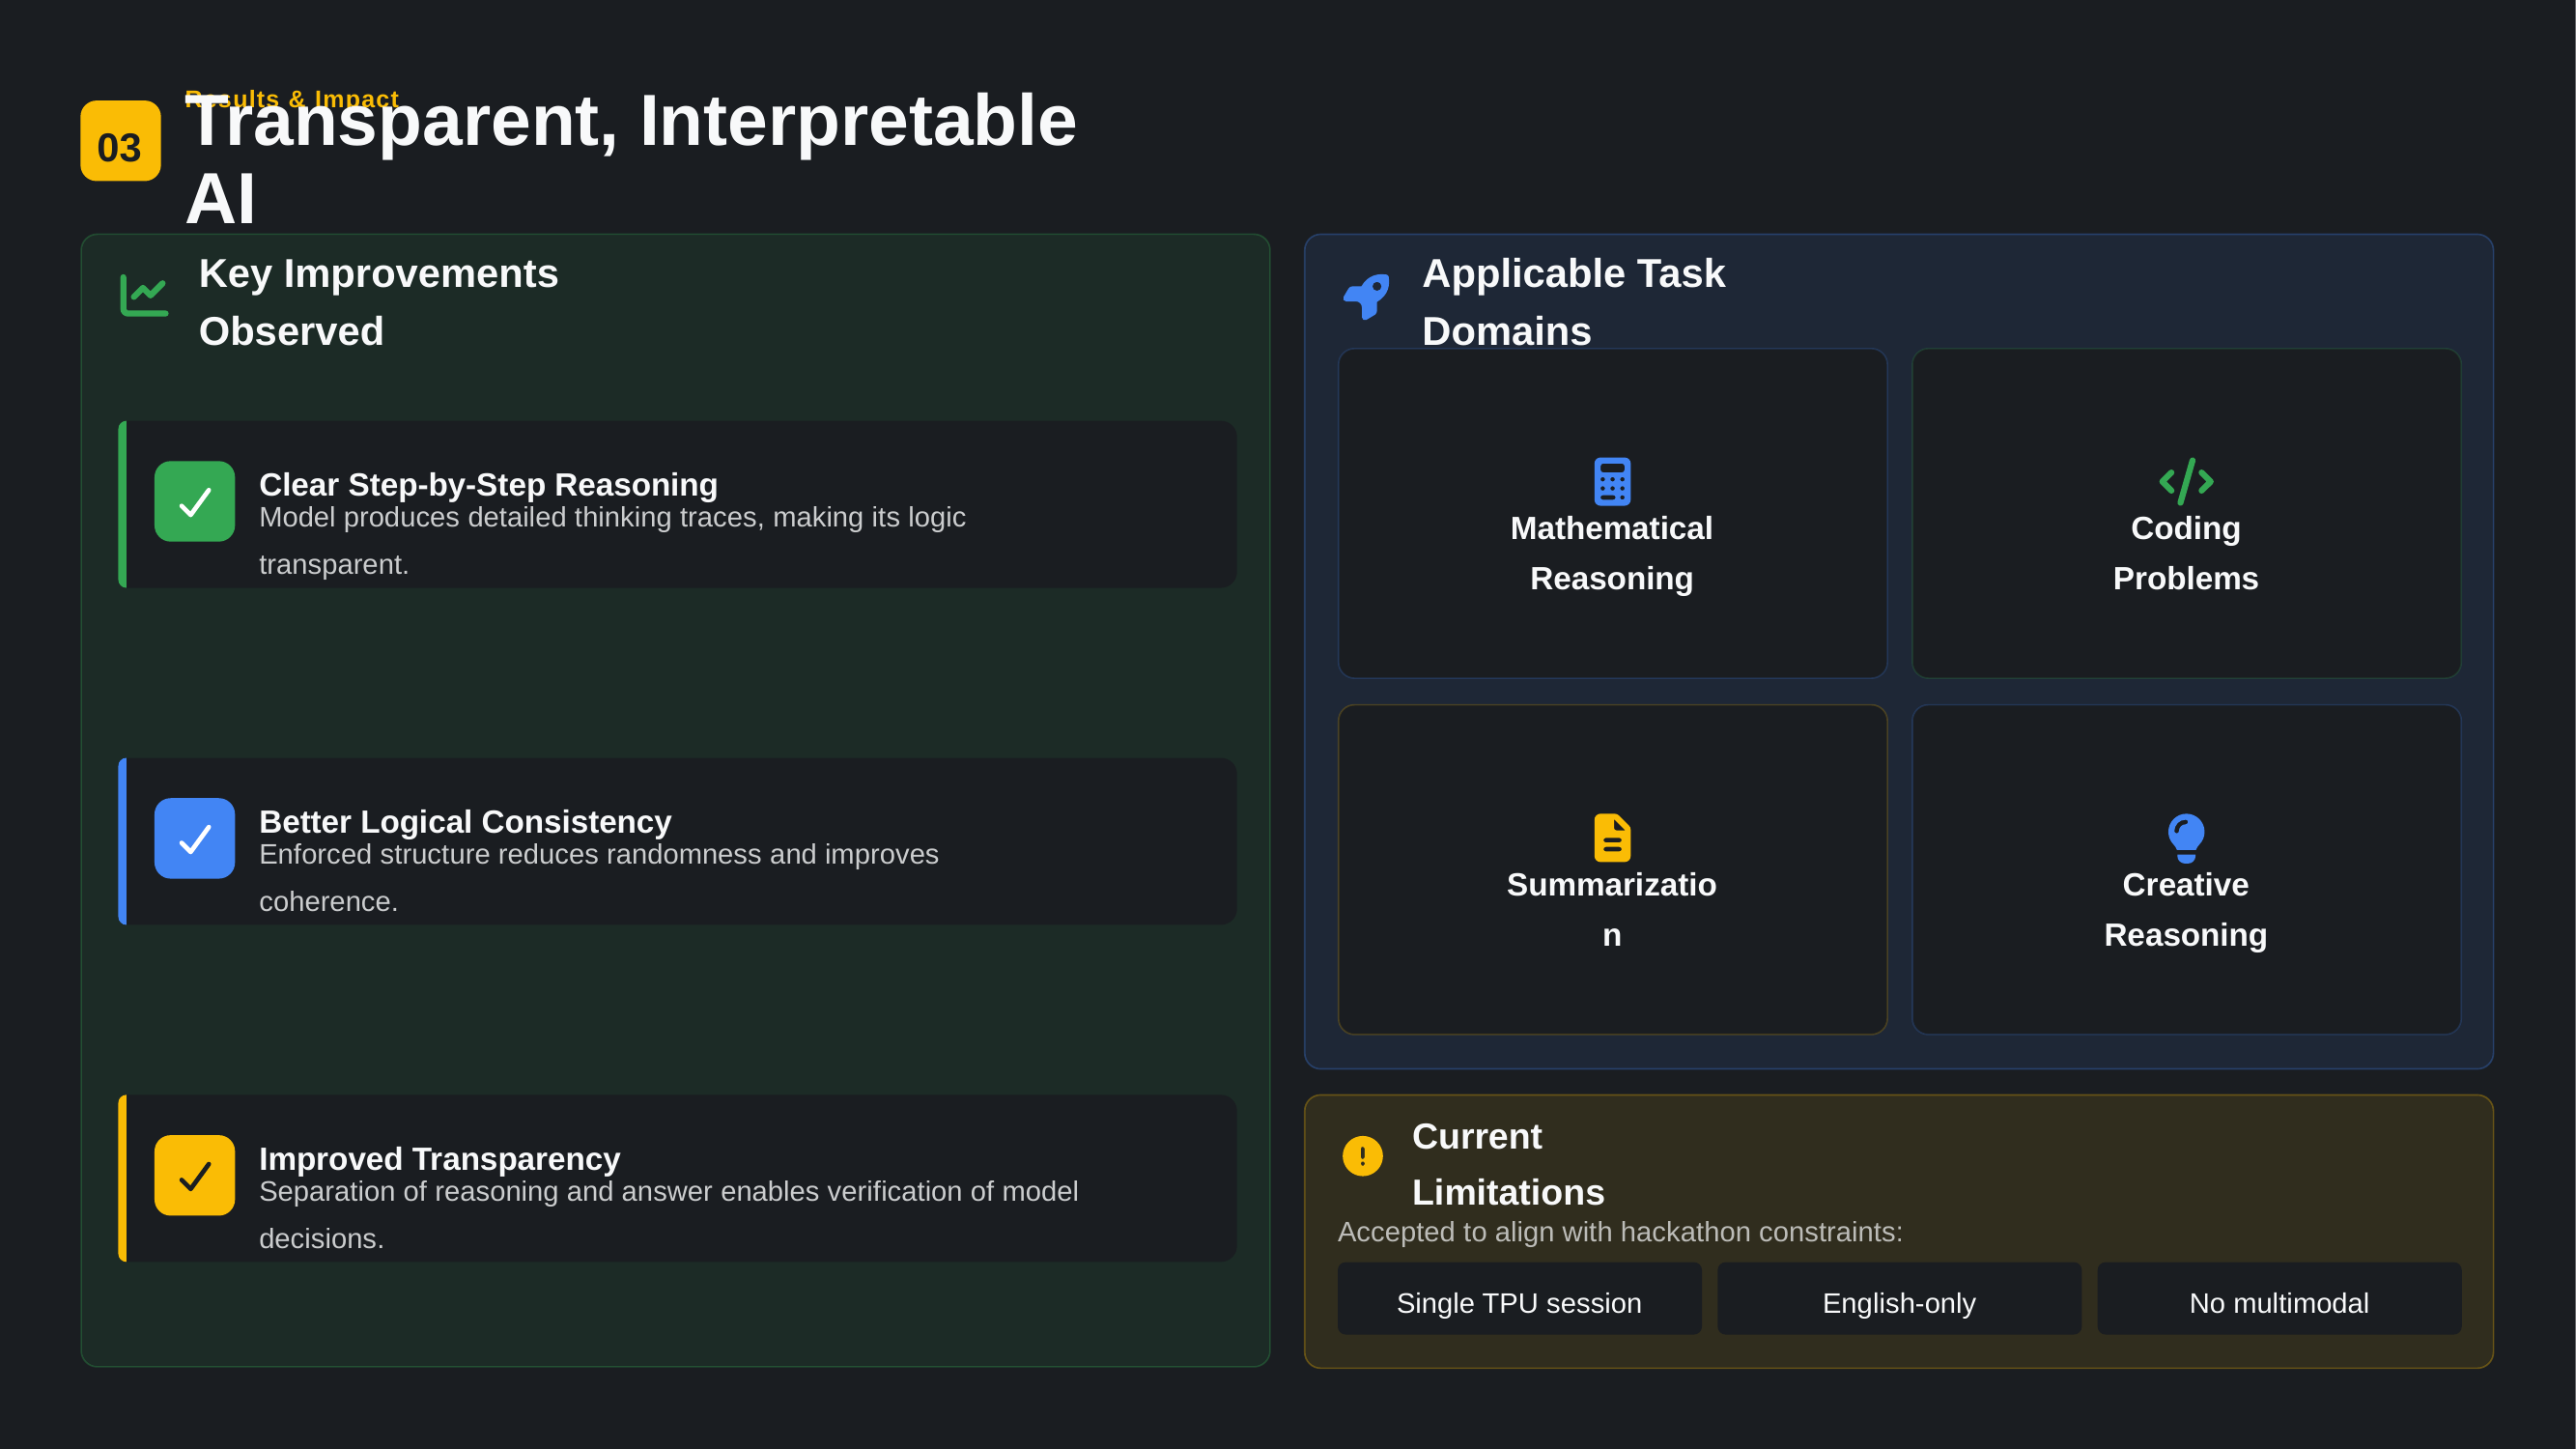

Results & Impact

03
Transparent, Interpretable AI

Key Improvements Observed
Applicable Task Domains

Clear Step-by-Step Reasoning

Model produces detailed thinking traces, making its logic transparent.
Mathematical Reasoning
Coding Problems

Better Logical Consistency

Enforced structure reduces randomness and improves coherence.
Summarization
Creative Reasoning

Improved Transparency
Current Limitations

Separation of reasoning and answer enables verification of model decisions.
Accepted to align with hackathon constraints:

Single TPU session
English-only
No multimodal